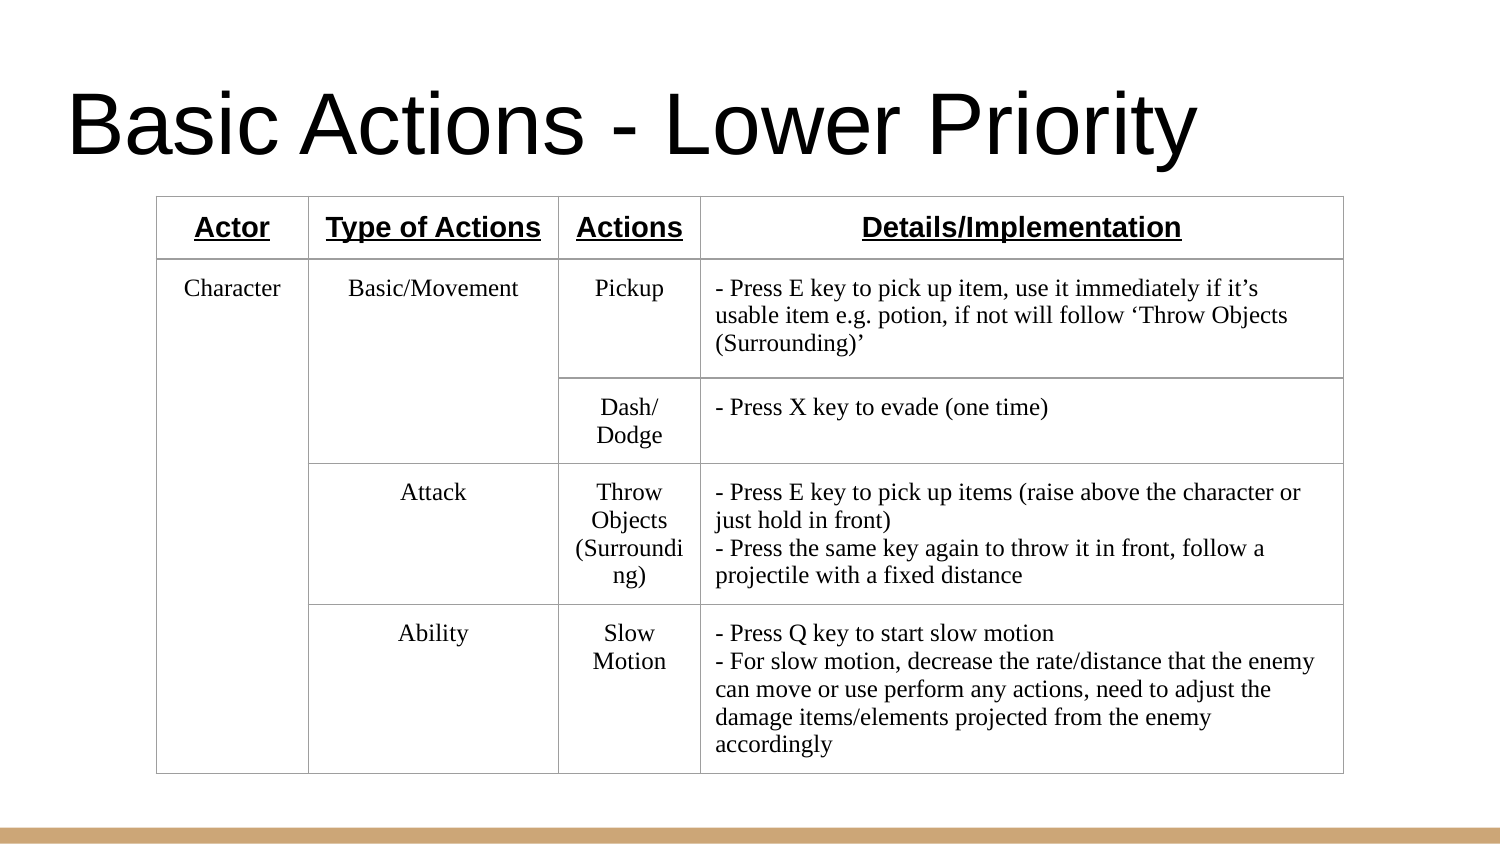

# Basic Actions - Lower Priority
| Actor | Type of Actions | Actions | Details/Implementation |
| --- | --- | --- | --- |
| Character | Basic/Movement | Pickup | - Press E key to pick up item, use it immediately if it’s usable item e.g. potion, if not will follow ‘Throw Objects (Surrounding)’ |
|  |  | Dash/ Dodge | - Press X key to evade (one time) |
|  | Attack | Throw Objects (Surrounding) | - Press E key to pick up items (raise above the character or just hold in front) - Press the same key again to throw it in front, follow a projectile with a fixed distance |
|  | Ability | Slow Motion | - Press Q key to start slow motion - For slow motion, decrease the rate/distance that the enemy can move or use perform any actions, need to adjust the damage items/elements projected from the enemy accordingly |